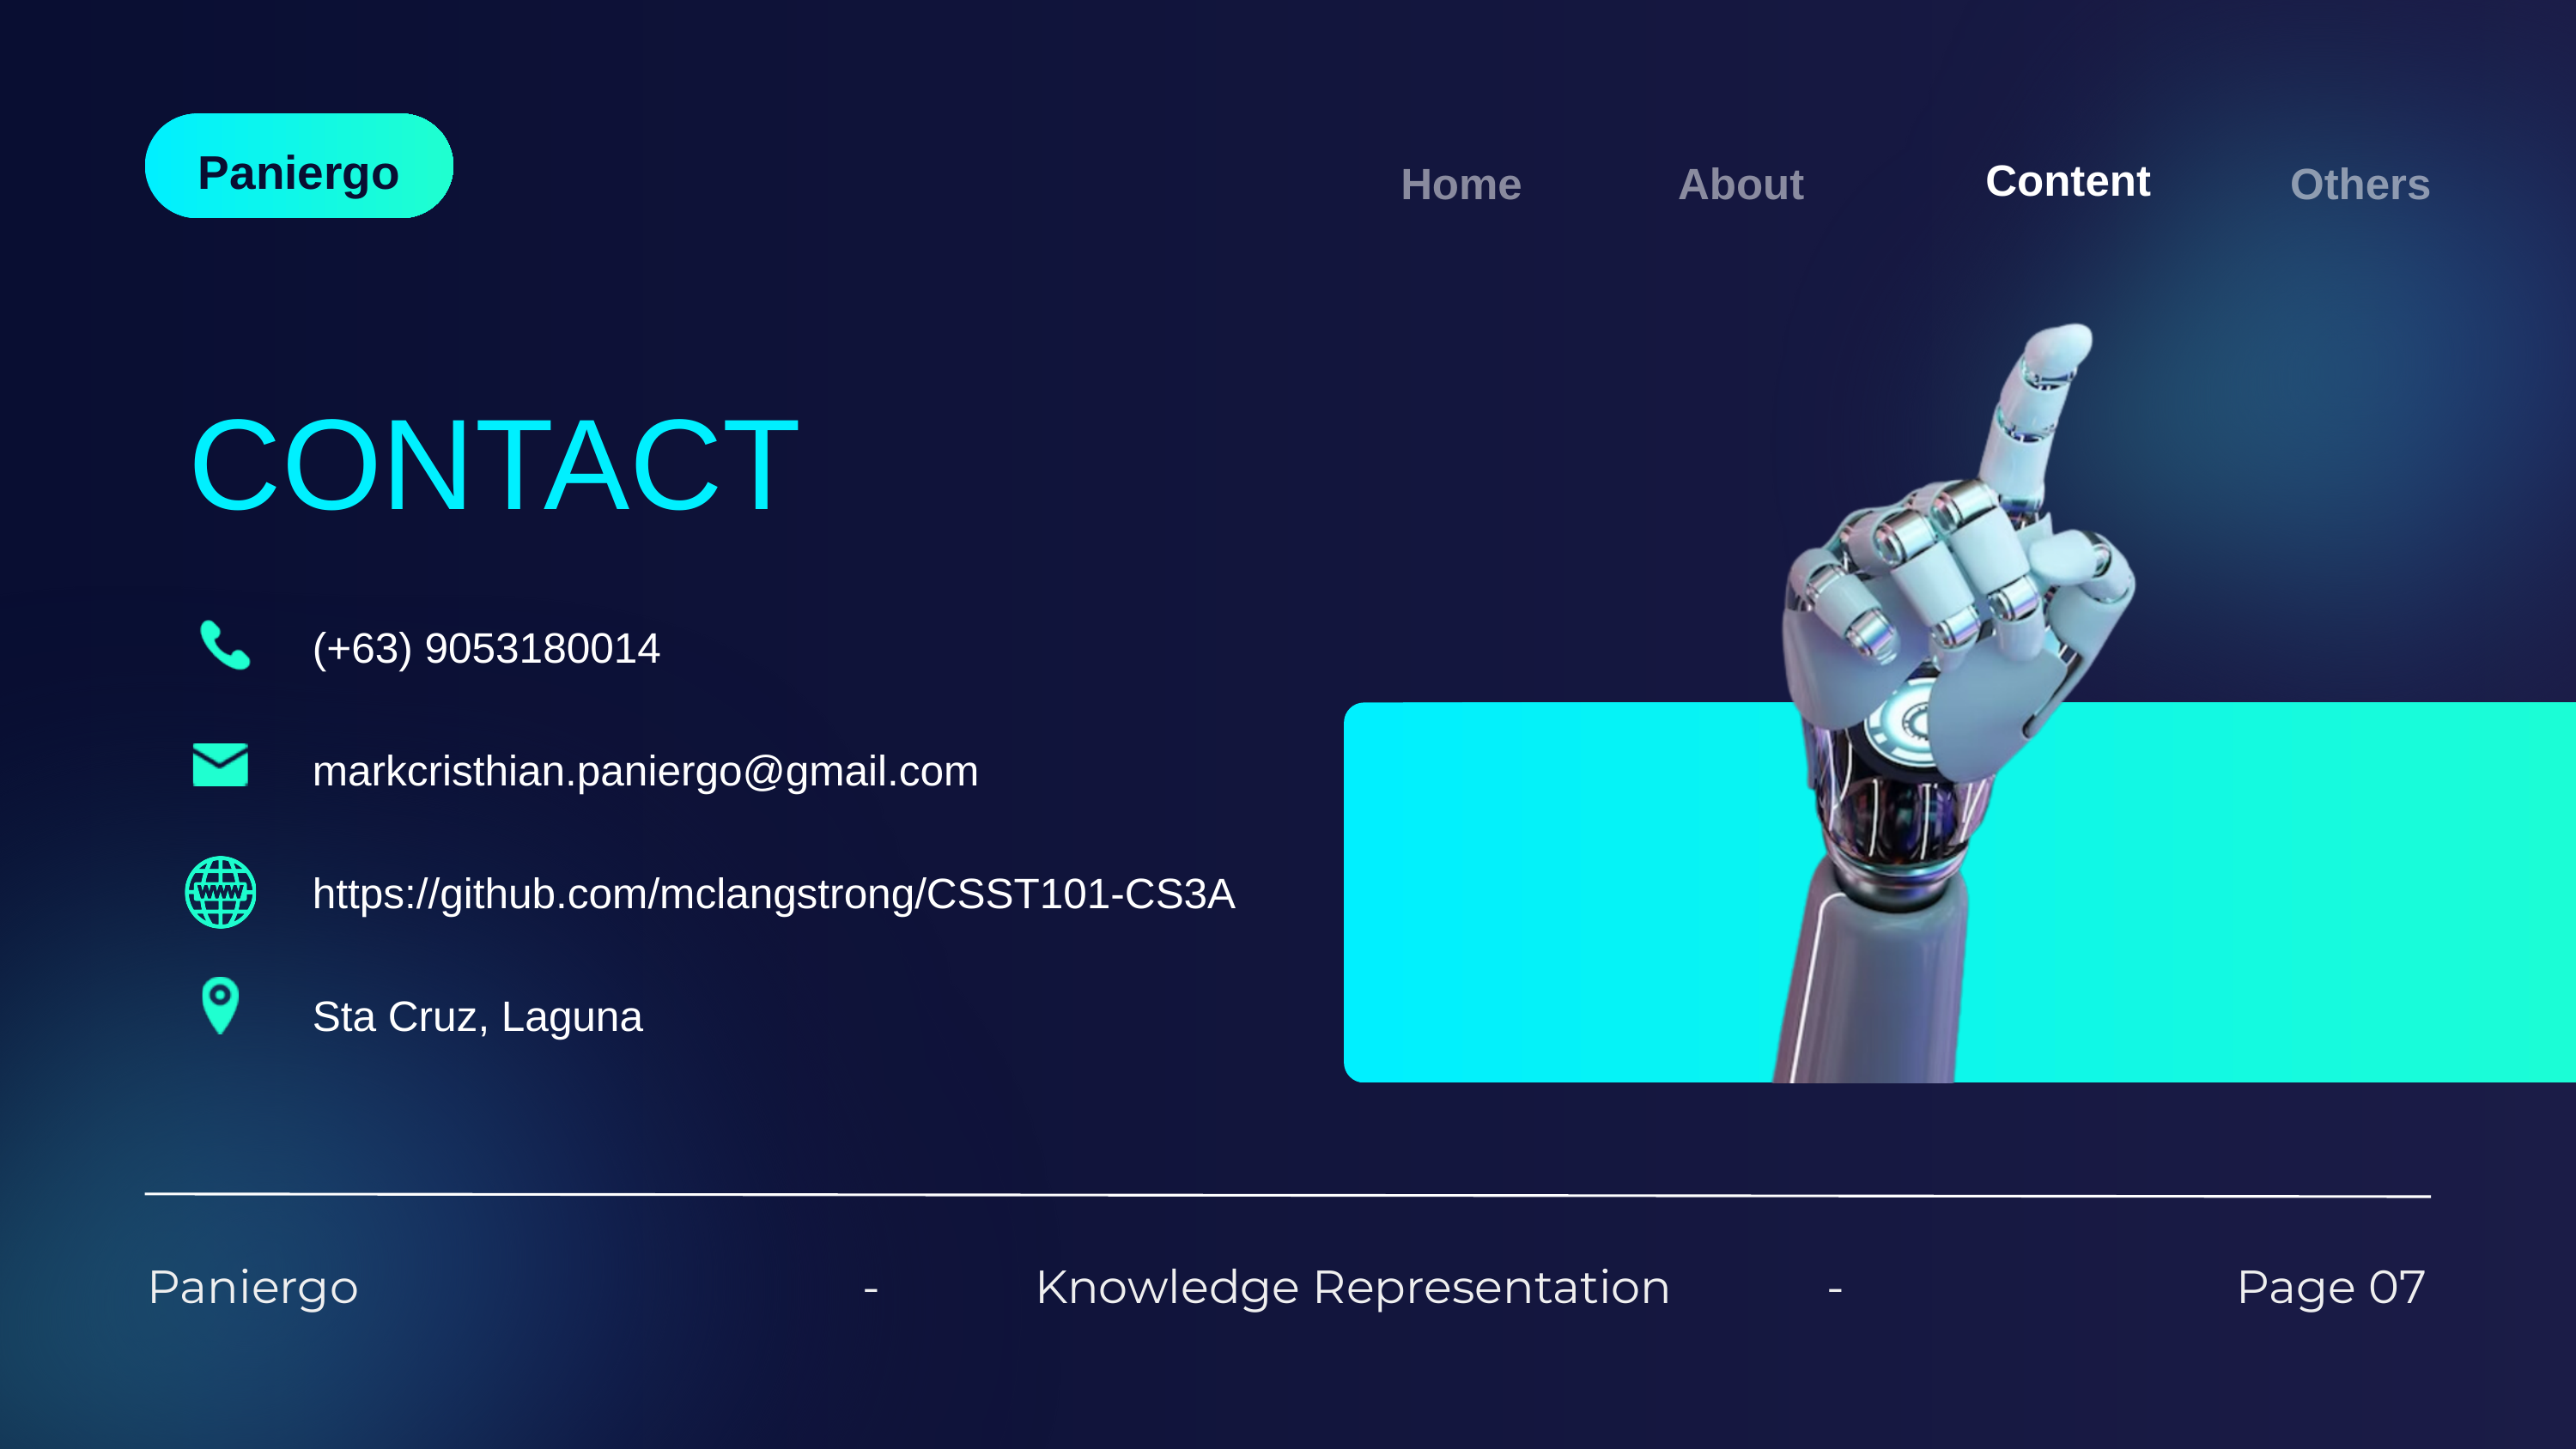

Paniergo
Content
Home
Others
About

CONTACT

(+63) 9053180014

markcristhian.paniergo@gmail.com

https://github.com/mclangstrong/CSST101-CS3A

Sta Cruz, Laguna

Paniergo
-
Knowledge Representation
-
Page 07